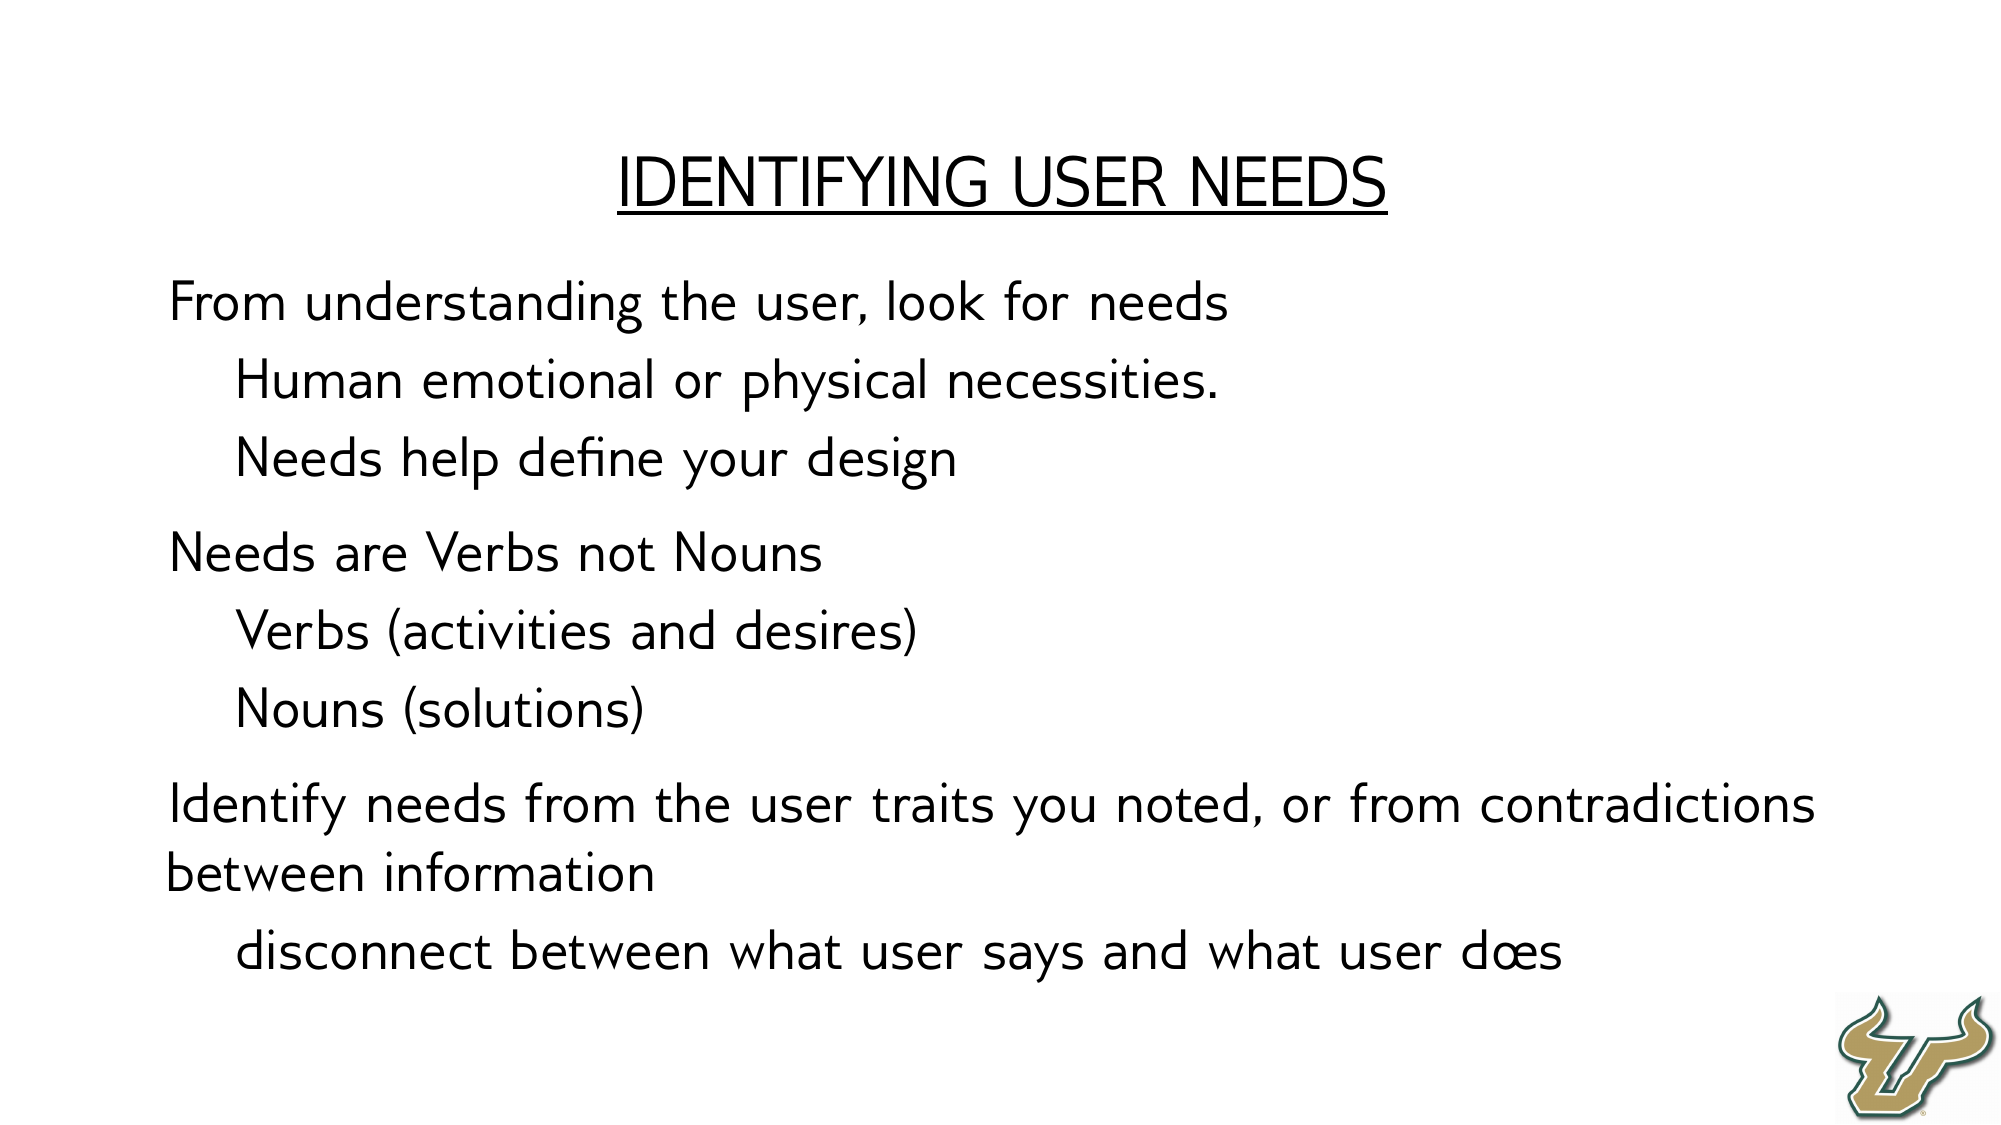

Identifying User Needs
From understanding the user, look for needs
Human emotional or physical necessities.
Needs help define your design
Needs are Verbs not Nouns
Verbs (activities and desires)
Nouns (solutions)
Identify needs from the user traits you noted, or from contradictions between information
disconnect between what user says and what user does